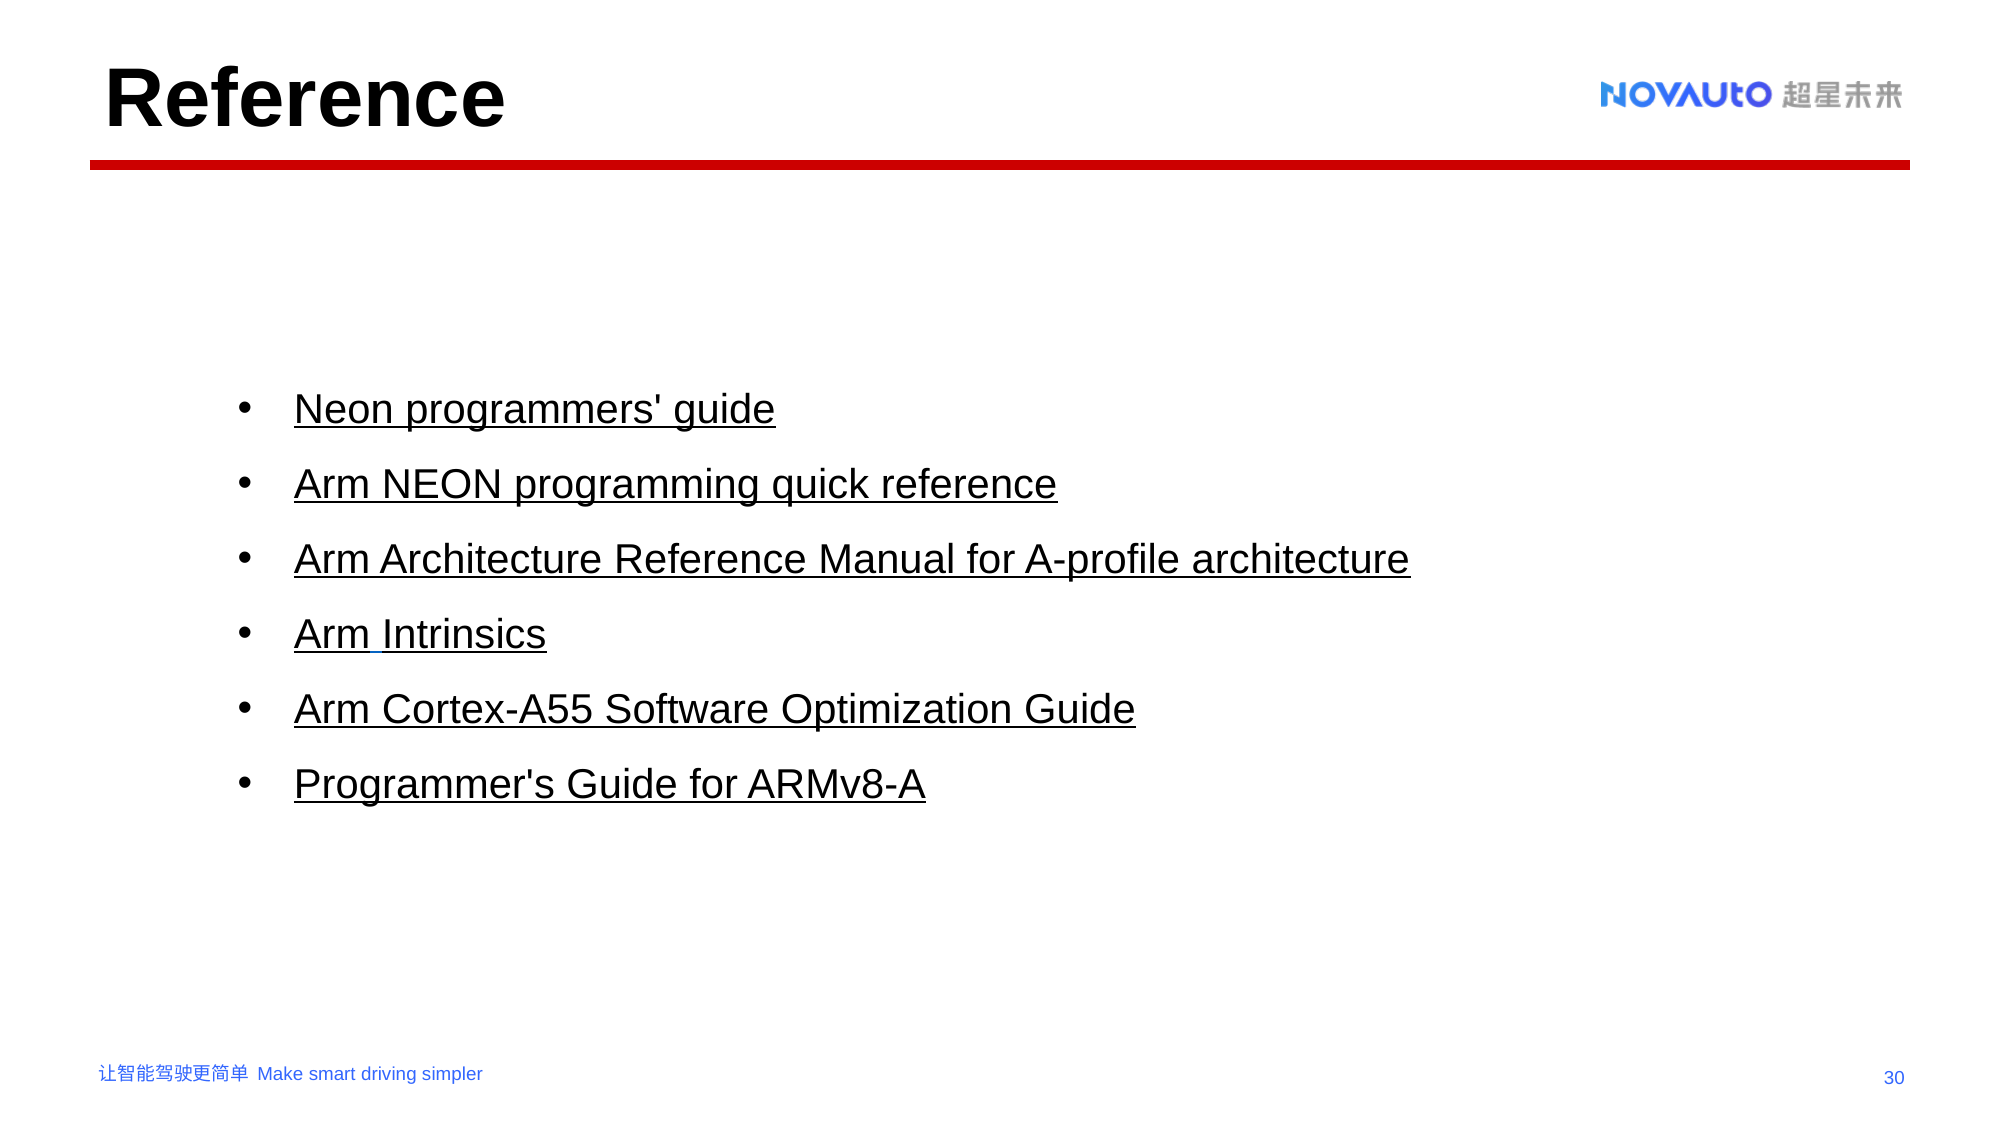

# Reference
Neon programmers' guide
Arm NEON programming quick reference
Arm Architecture Reference Manual for A-profile architecture
Arm Intrinsics
Arm Cortex-A55 Software Optimization Guide
Programmer's Guide for ARMv8-A